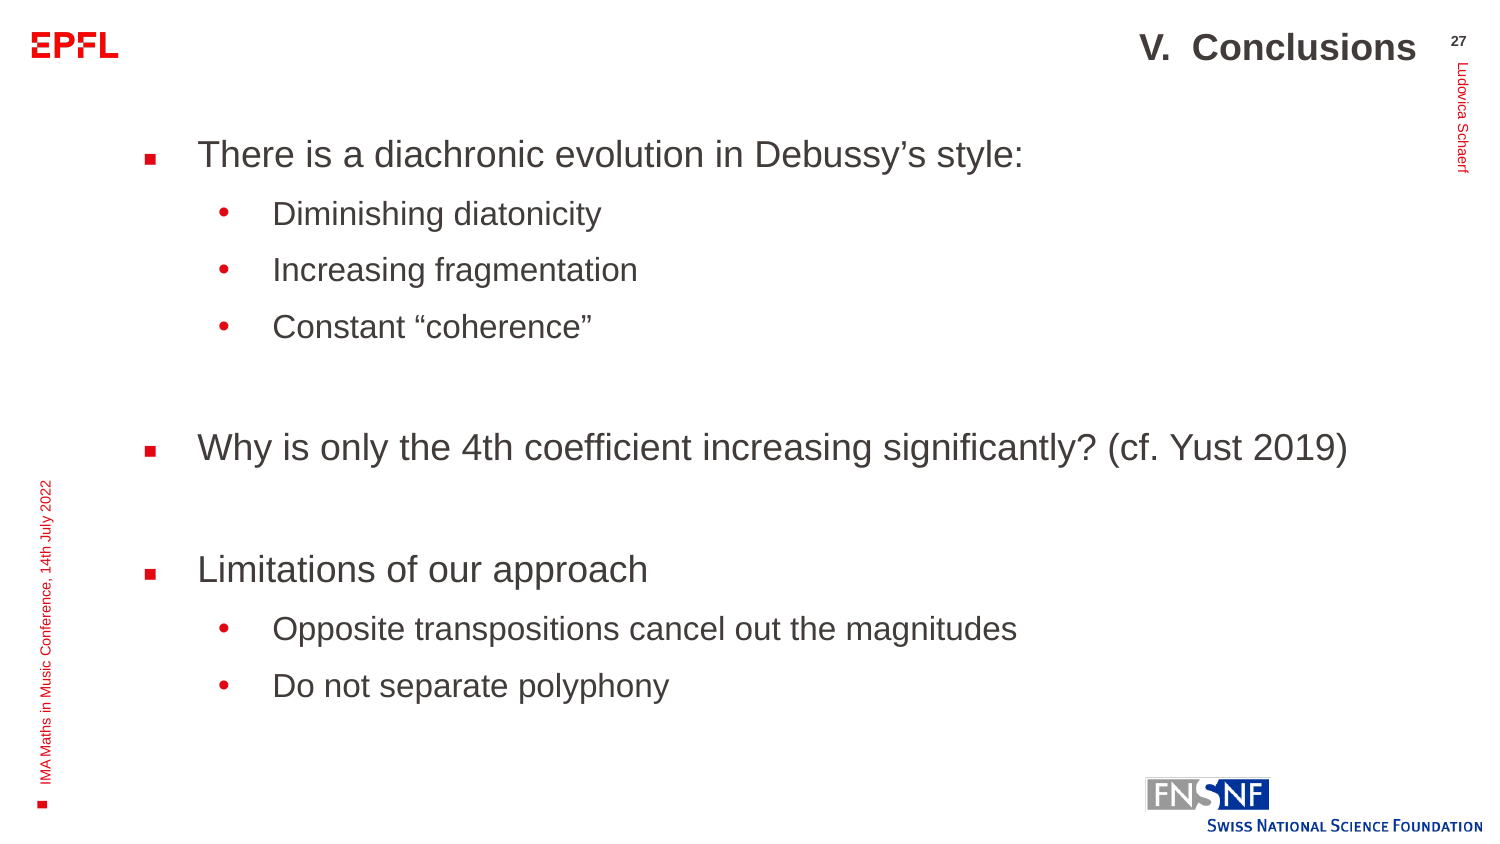

27
  V.  Conclusions
There is a diachronic evolution in Debussy’s style:
Diminishing diatonicity
Increasing fragmentation
Constant “coherence”

Why is only the 4th coefficient increasing significantly? (cf. Yust 2019)

Limitations of our approach
Opposite transpositions cancel out the magnitudes
Do not separate polyphony